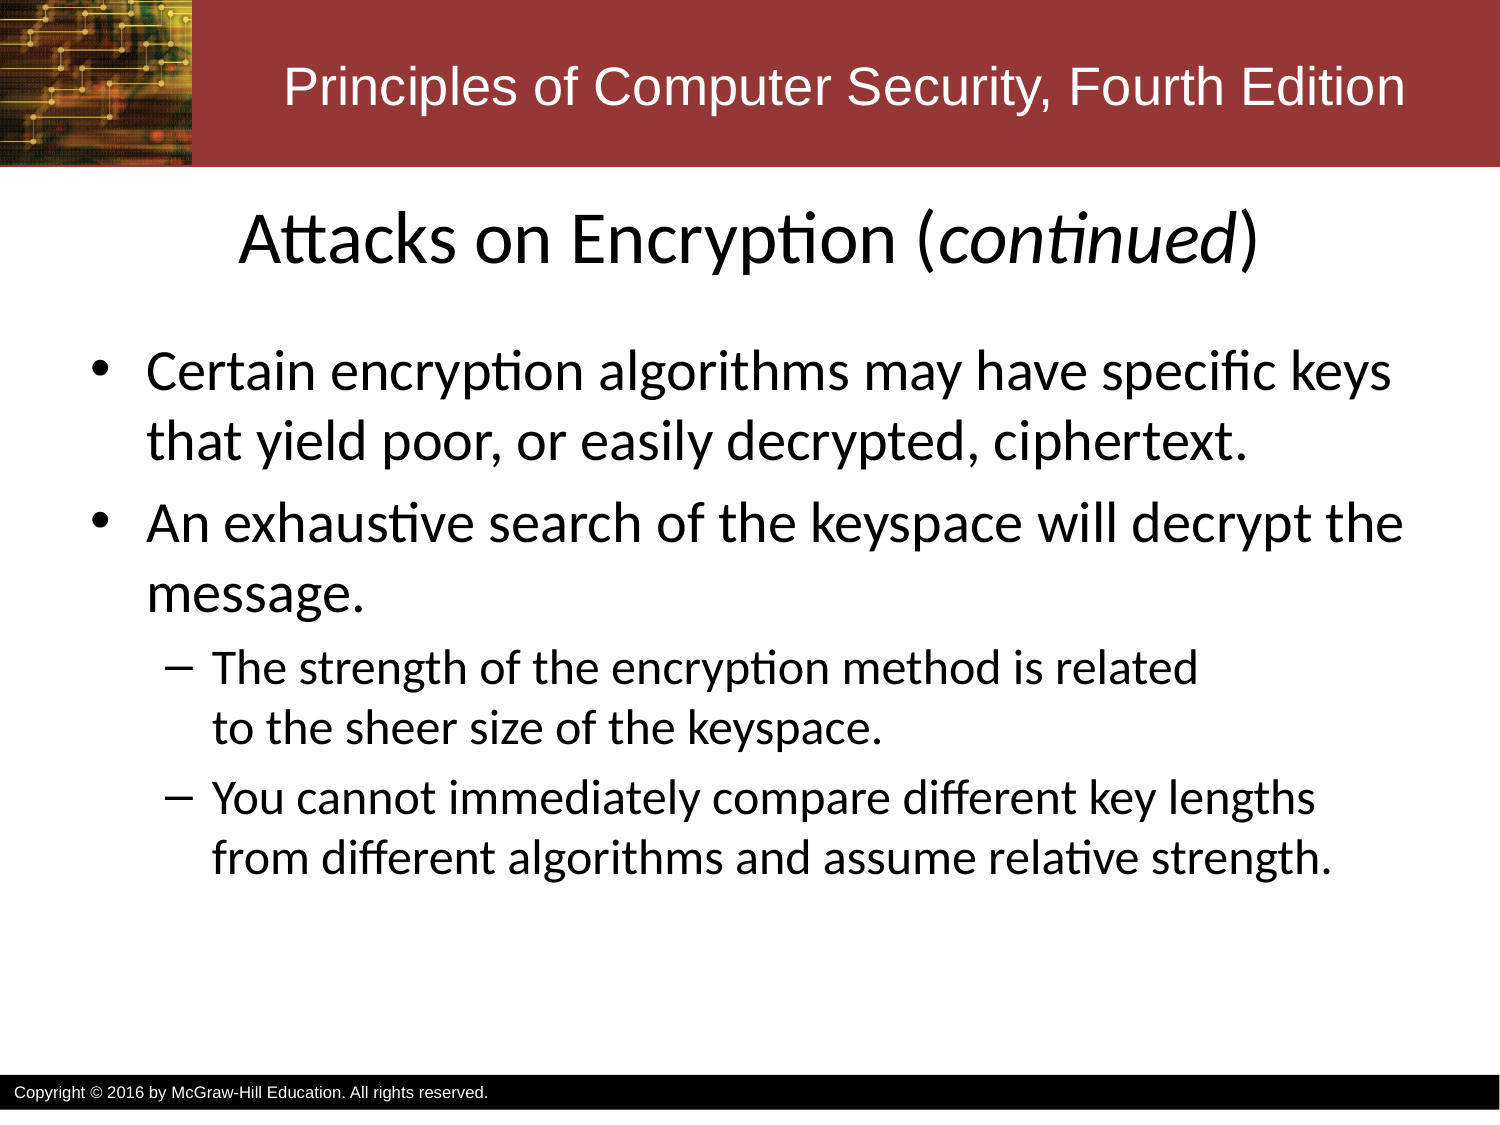

# Attacks on Encryption (continued)
Certain encryption algorithms may have specific keys that yield poor, or easily decrypted, ciphertext.
An exhaustive search of the keyspace will decrypt the message.
The strength of the encryption method is related
to the sheer size of the keyspace.
You cannot immediately compare different key lengths from different algorithms and assume relative strength.